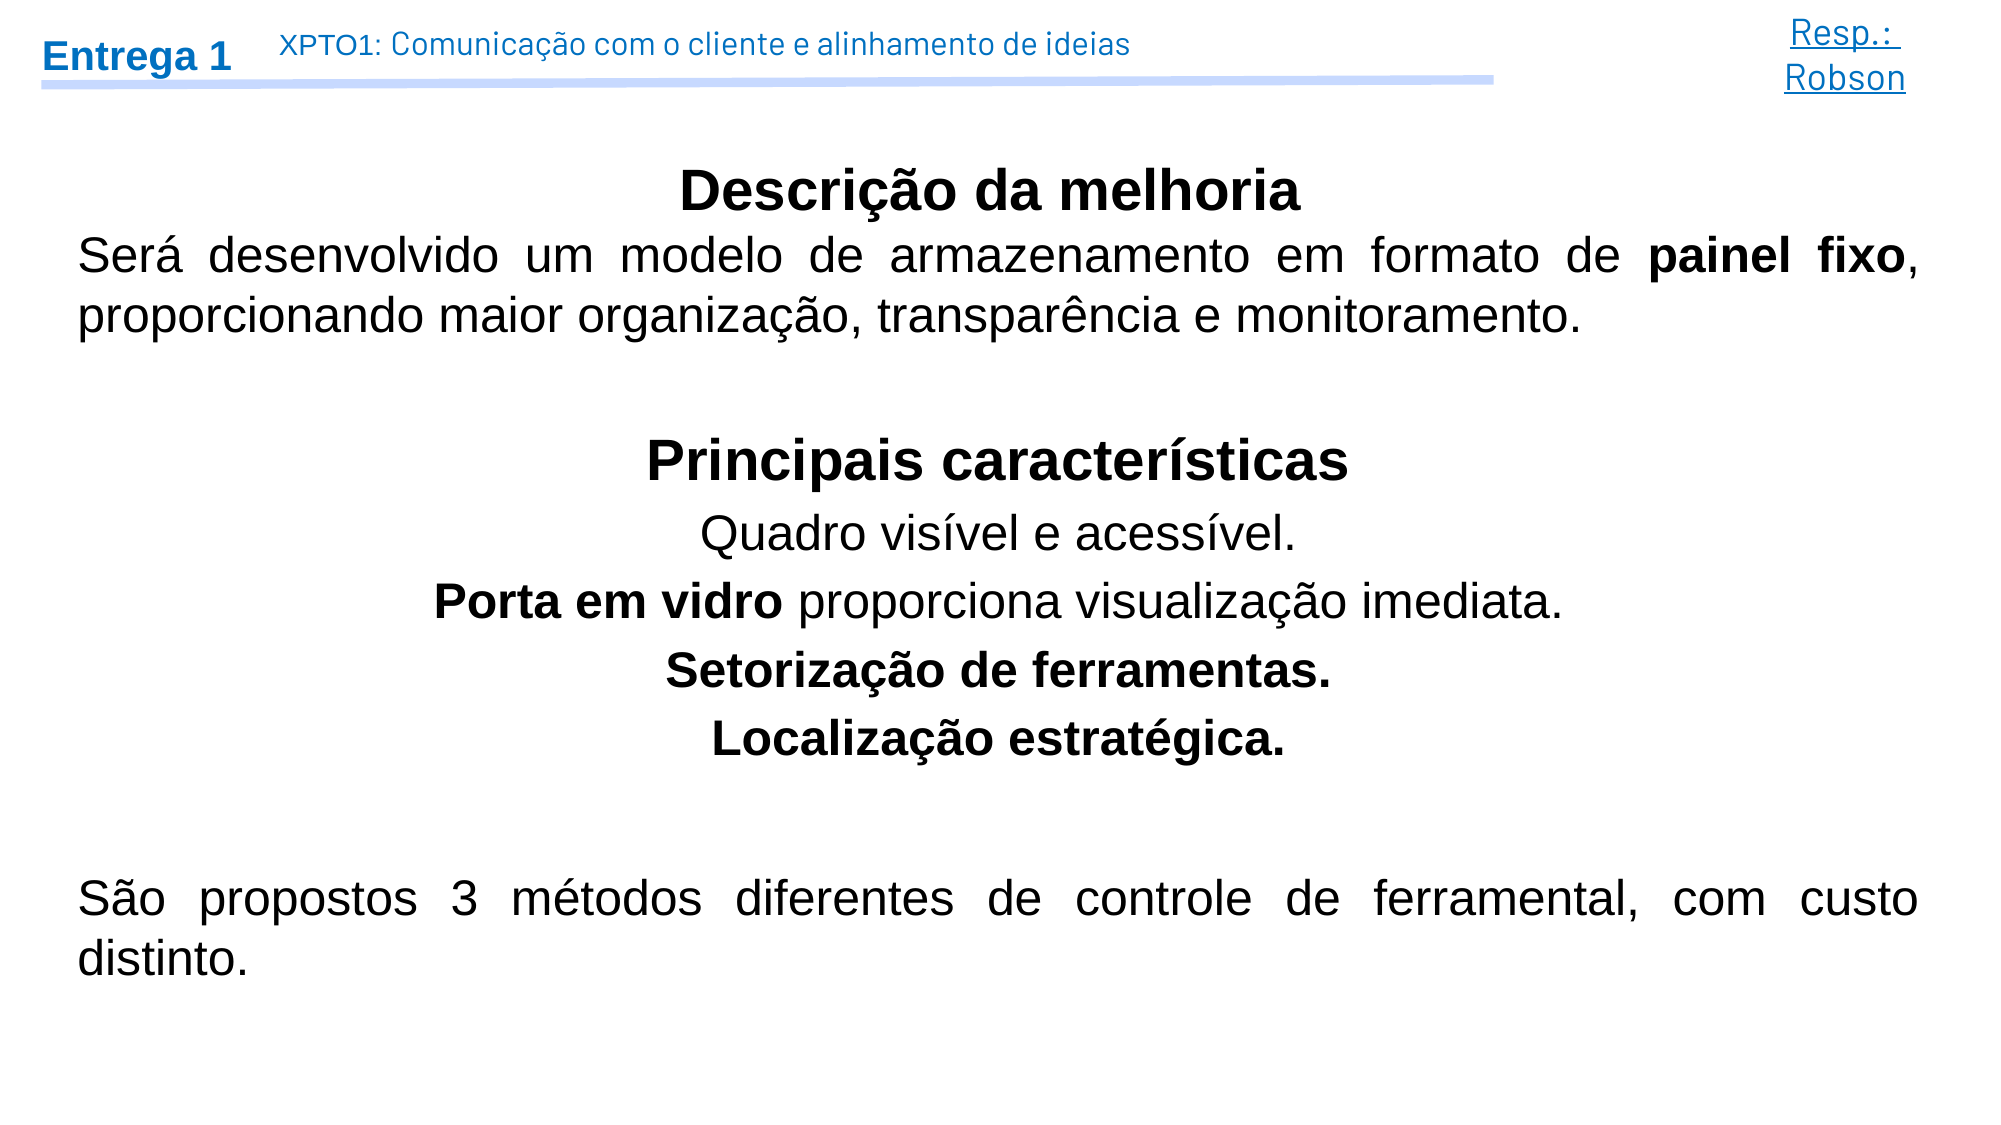

Resp.:
Robson
XPTO1: Comunicação com o cliente e alinhamento de ideias

Entrega 1

Descrição da melhoria
Será desenvolvido um modelo de armazenamento em formato de painel fixo, proporcionando maior organização, transparência e monitoramento.

Principais características
Quadro visível e acessível.
Porta em vidro proporciona visualização imediata.
Setorização de ferramentas.
Localização estratégica.

São propostos 3 métodos diferentes de controle de ferramental, com custo distinto.